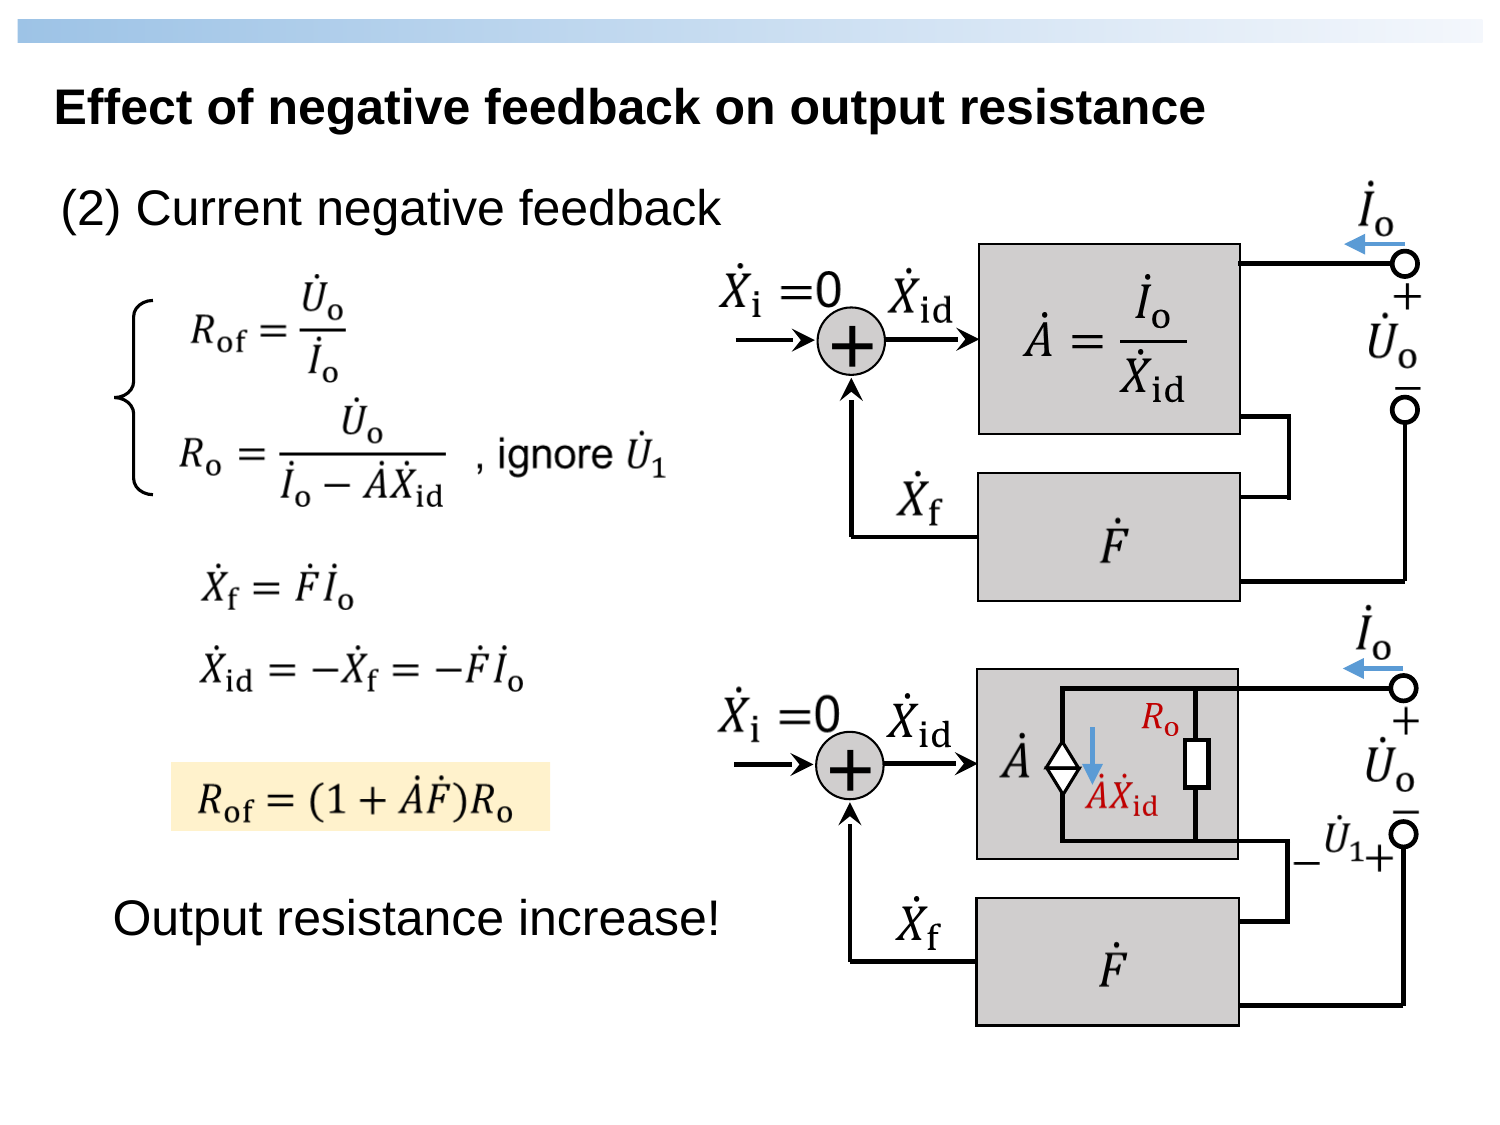

Effect of negative feedback on output resistance

+

(2) Current negative feedback

+

Output resistance increase!